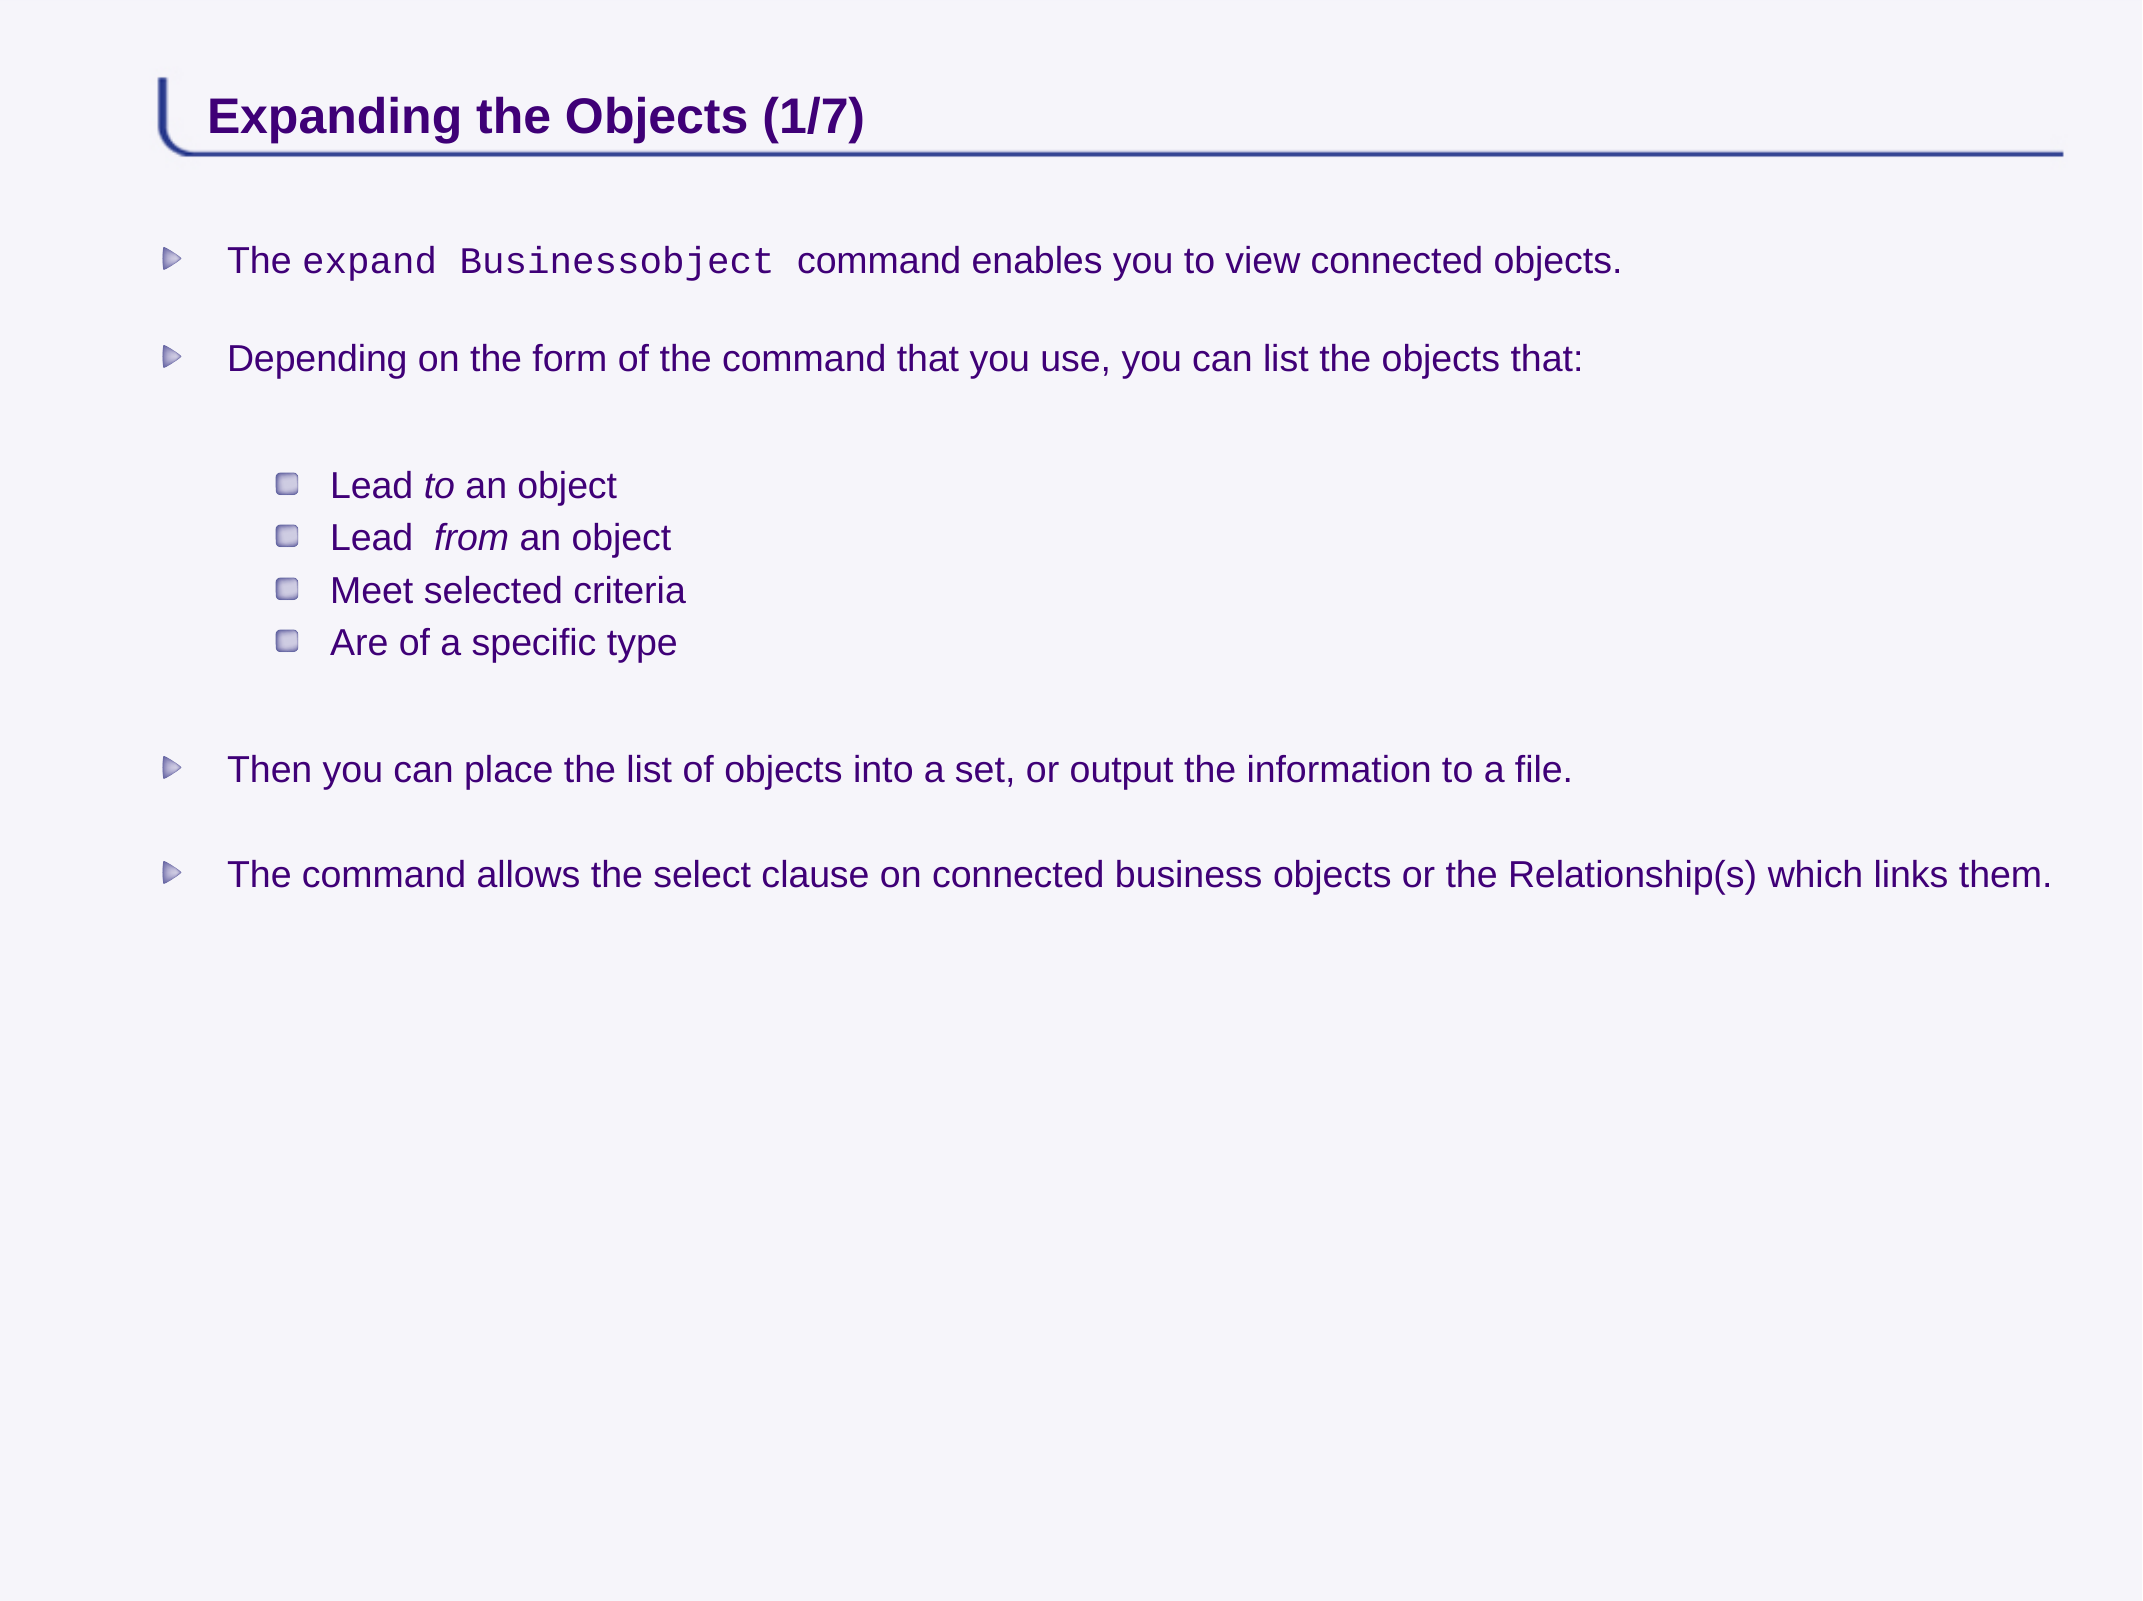

# Expanding the Objects (1/7)
The expand Businessobject command enables you to view connected objects.
Depending on the form of the command that you use, you can list the objects that:

Lead to an object
Lead  from an object
Meet selected criteria
Are of a specific type

Then you can place the list of objects into a set, or output the information to a file.

The command allows the select clause on connected business objects or the Relationship(s) which links them.